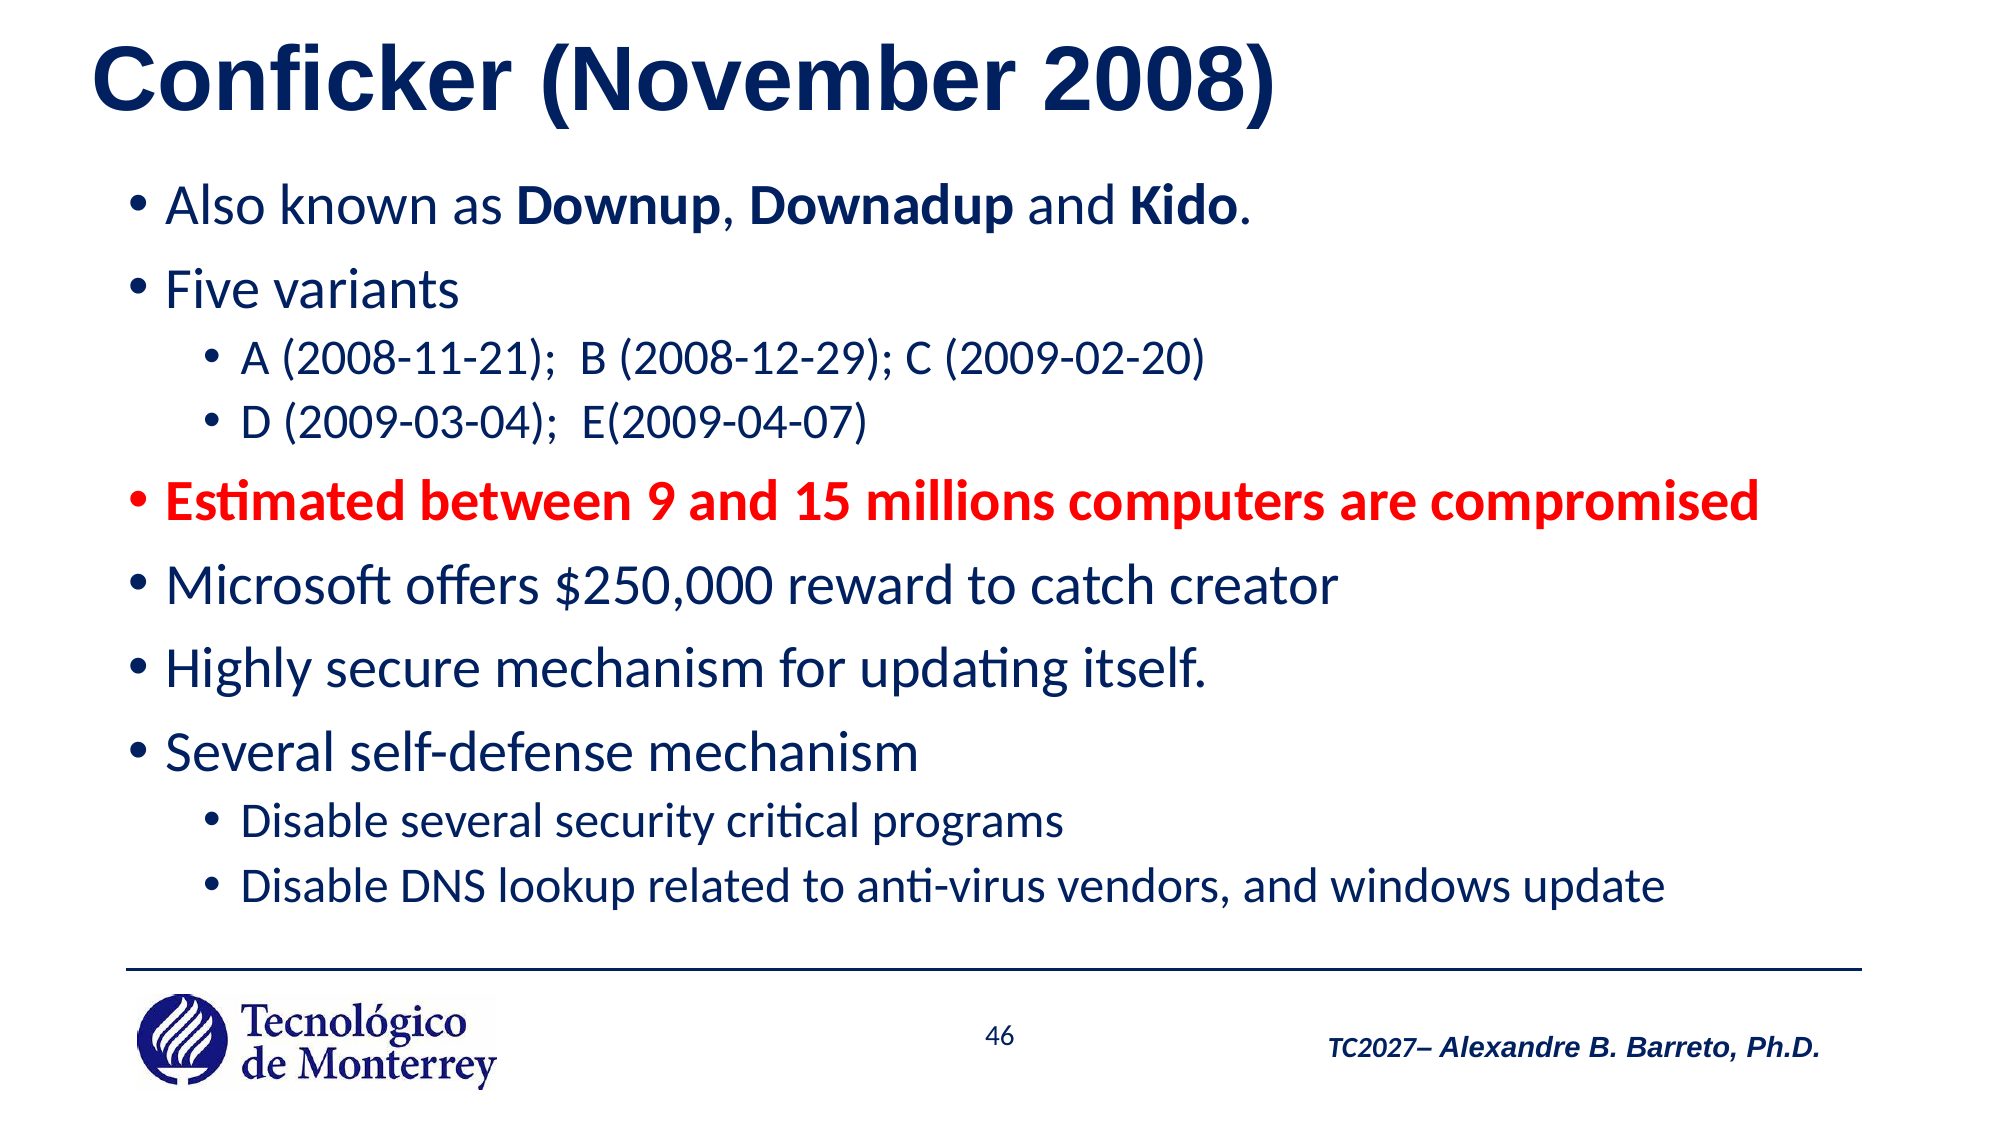

# Conficker (November 2008)
Also known as Downup, Downadup and Kido.
Five variants
A (2008-11-21);  B (2008-12-29); C (2009-02-20)
D (2009-03-04);  E(2009-04-07)
Estimated between 9 and 15 millions computers are compromised
Microsoft offers $250,000 reward to catch creator
Highly secure mechanism for updating itself.
Several self-defense mechanism
Disable several security critical programs
Disable DNS lookup related to anti-virus vendors, and windows update